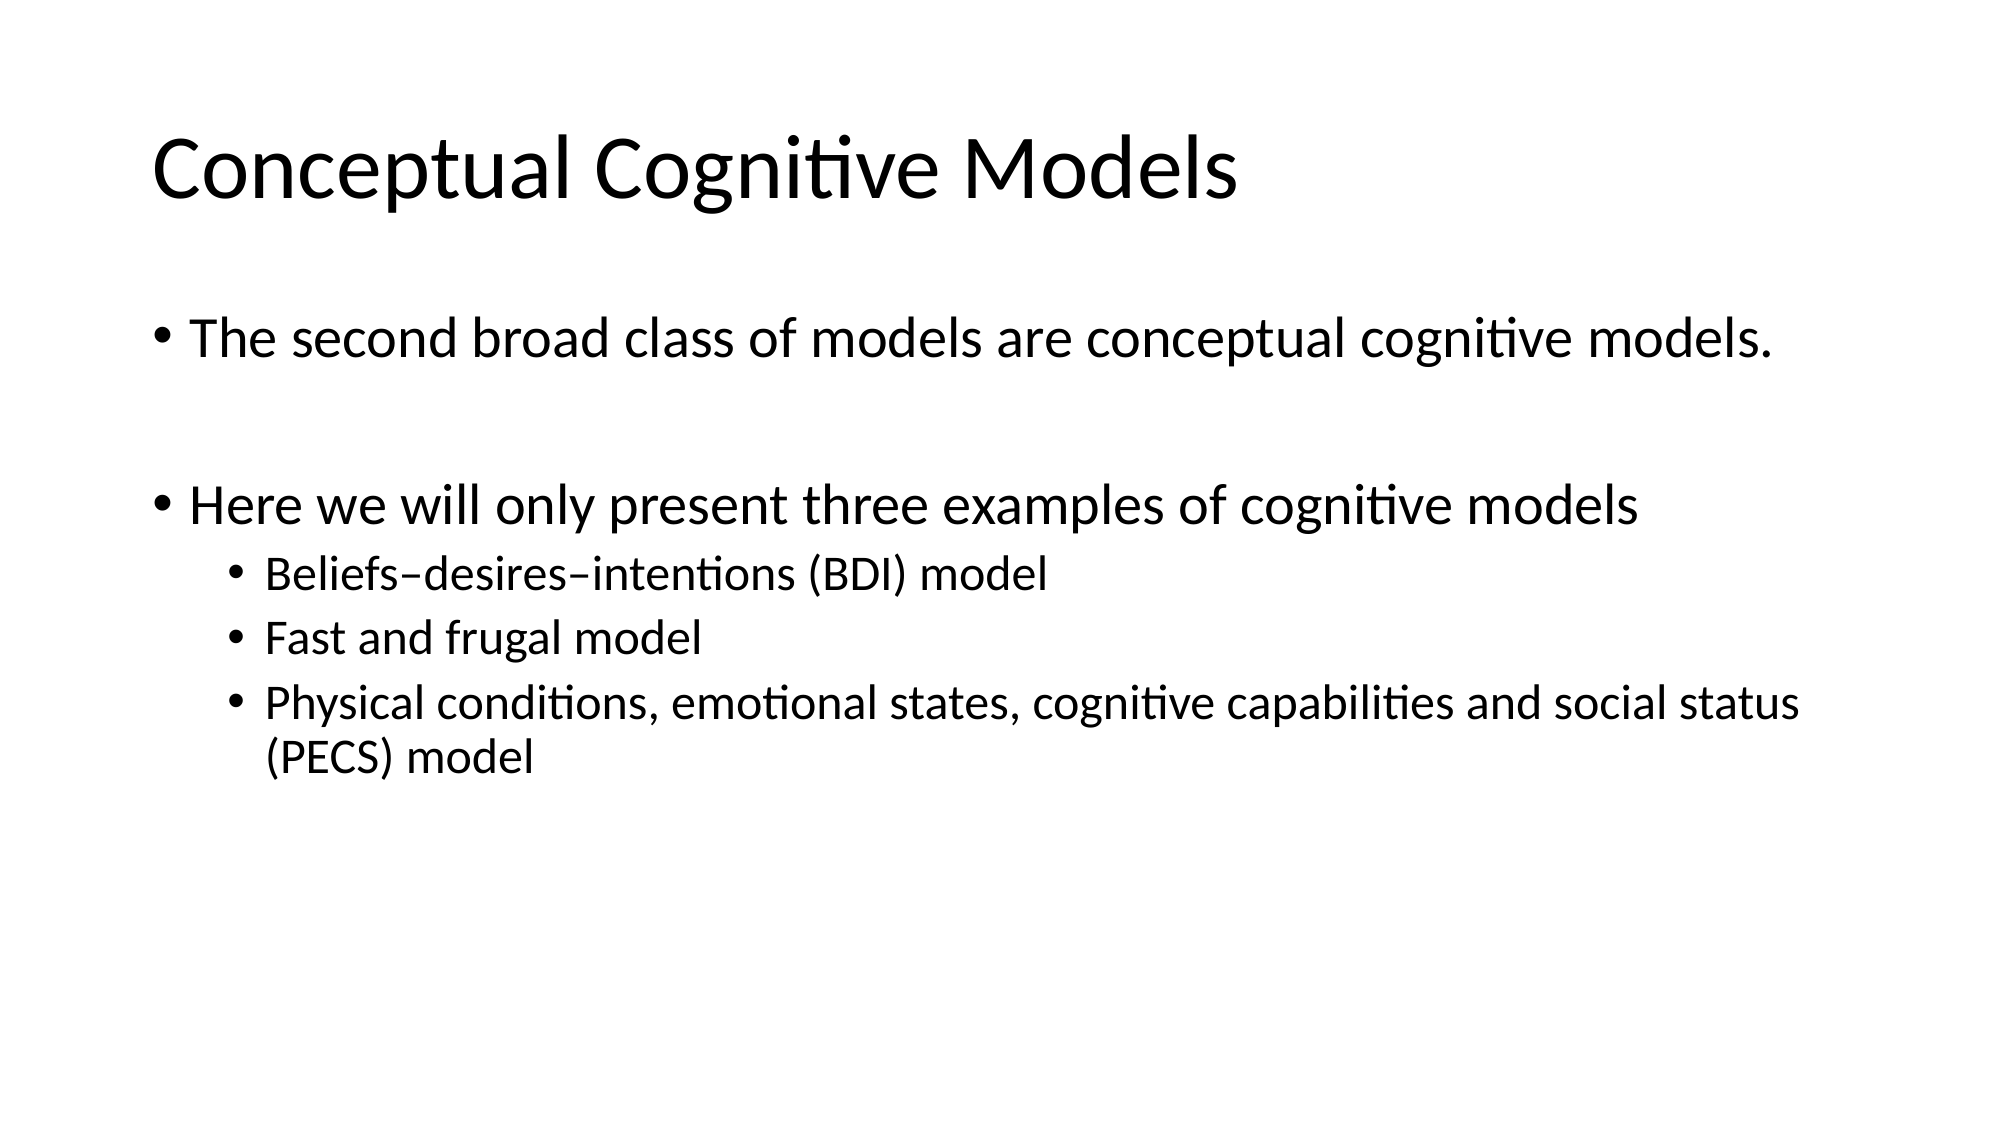

# Conceptual Cognitive Models
The second broad class of models are conceptual cognitive models.

Here we will only present three examples of cognitive models
Beliefs–desires–intentions (BDI) model
Fast and frugal model
Physical conditions, emotional states, cognitive capabilities and social status (PECS) model